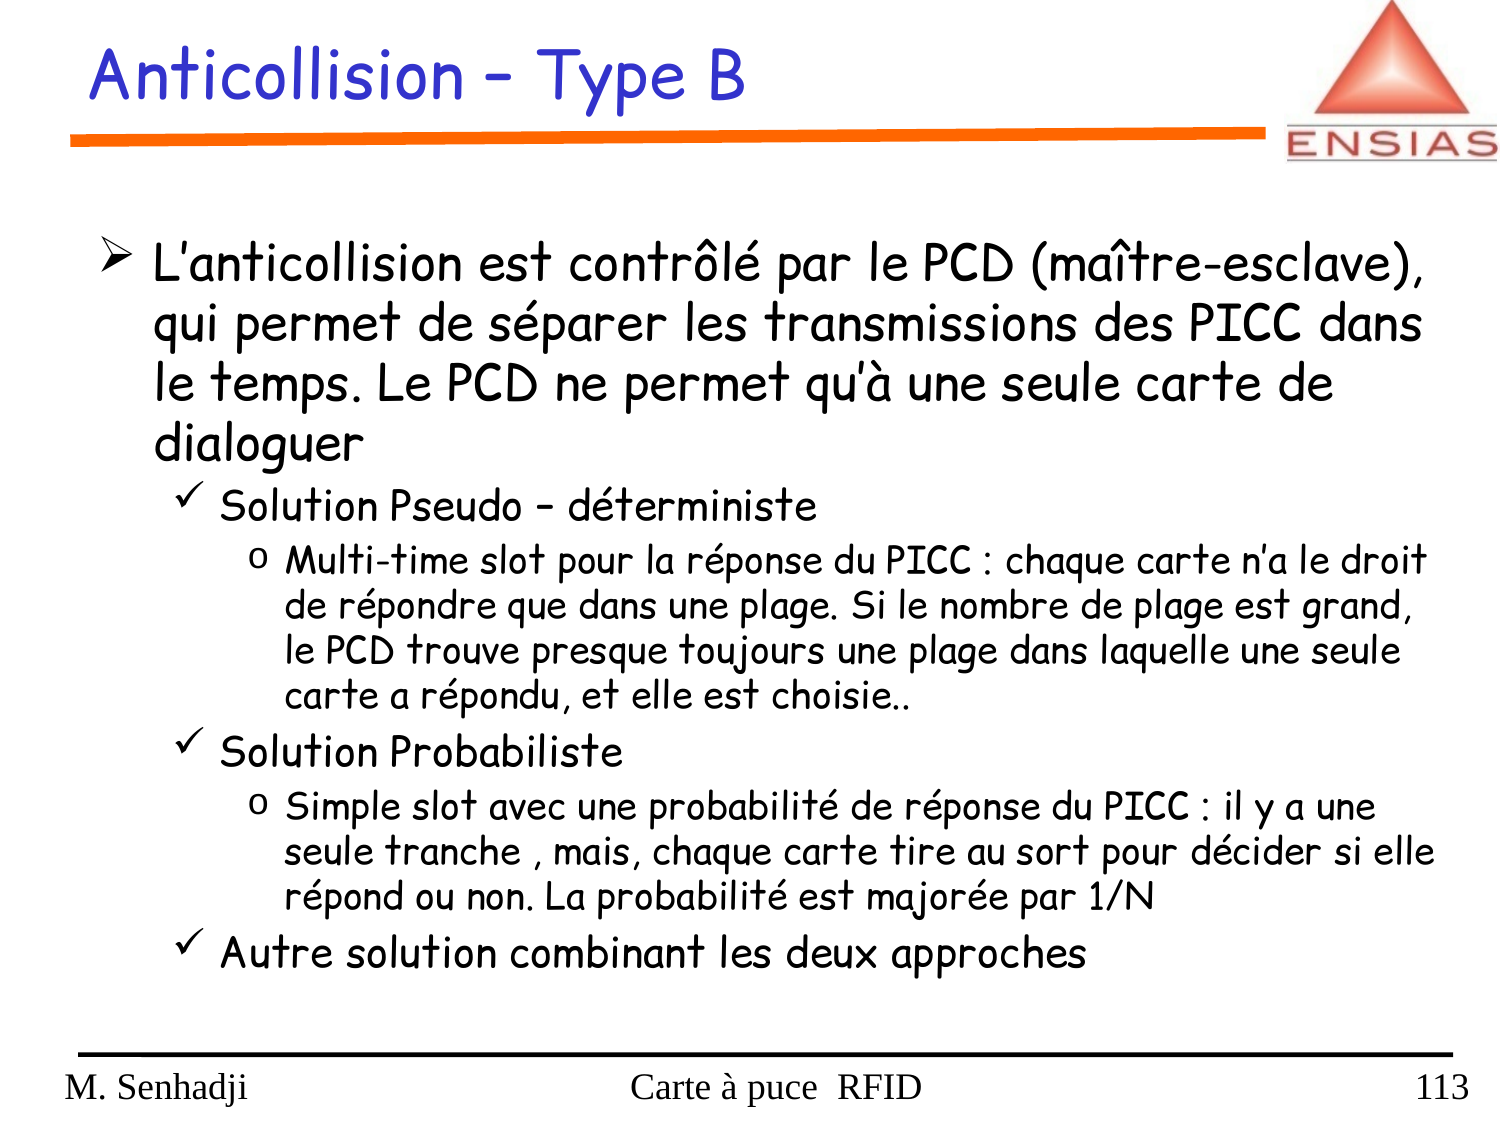

Anticollision – Type B
L’anticollision est contrôlé par le PCD (maître-esclave), qui permet de séparer les transmissions des PICC dans le temps. Le PCD ne permet qu’à une seule carte de dialoguer
Solution Pseudo – déterministe
Multi-time slot pour la réponse du PICC : chaque carte n’a le droit de répondre que dans une plage. Si le nombre de plage est grand, le PCD trouve presque toujours une plage dans laquelle une seule carte a répondu, et elle est choisie..
Solution Probabiliste
Simple slot avec une probabilité de réponse du PICC : il y a une seule tranche , mais, chaque carte tire au sort pour décider si elle répond ou non. La probabilité est majorée par 1/N
Autre solution combinant les deux approches